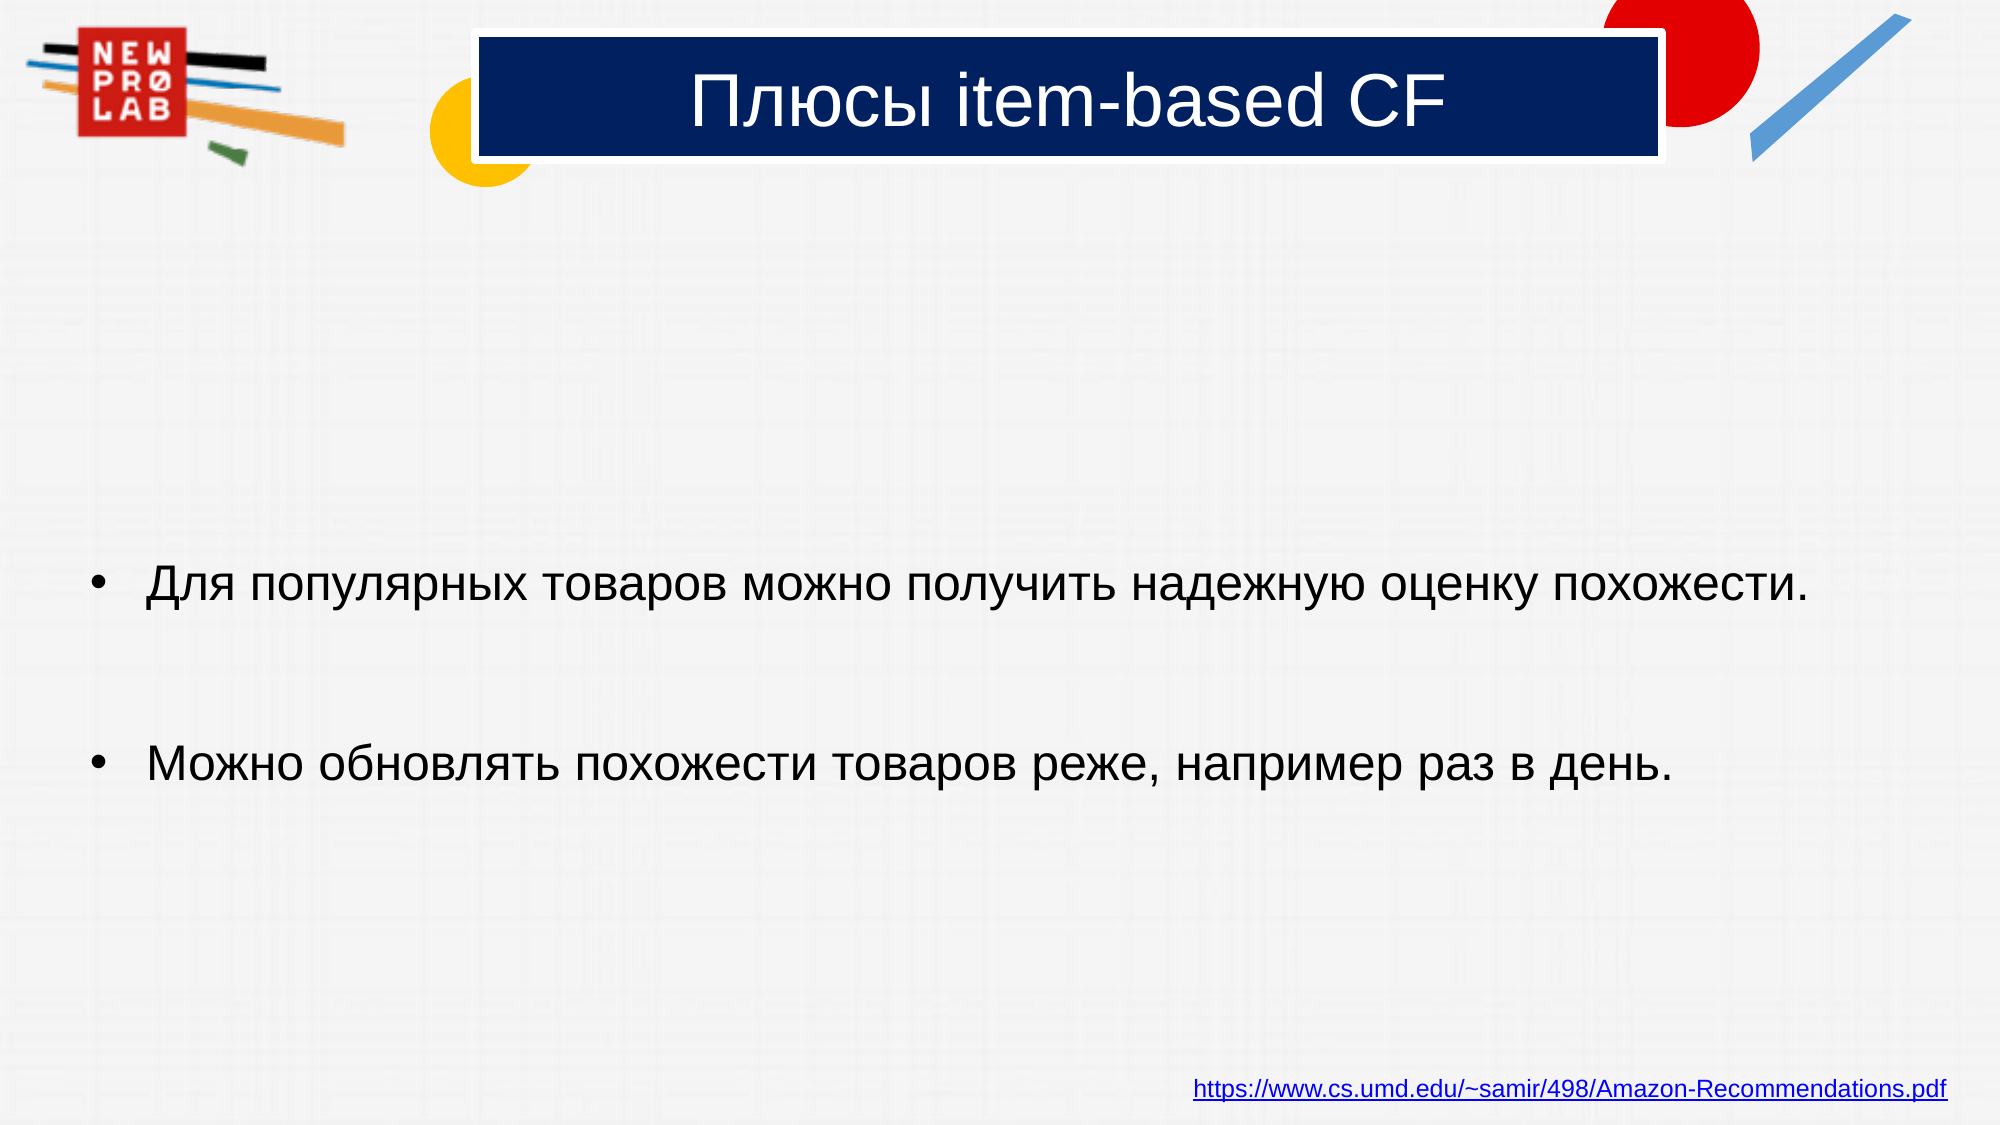

# Плюсы item-based CF
Для популярных товаров можно получить надежную оценку похожести.

Можно обновлять похожести товаров реже, например раз в день.
https://www.cs.umd.edu/~samir/498/Amazon-Recommendations.pdf